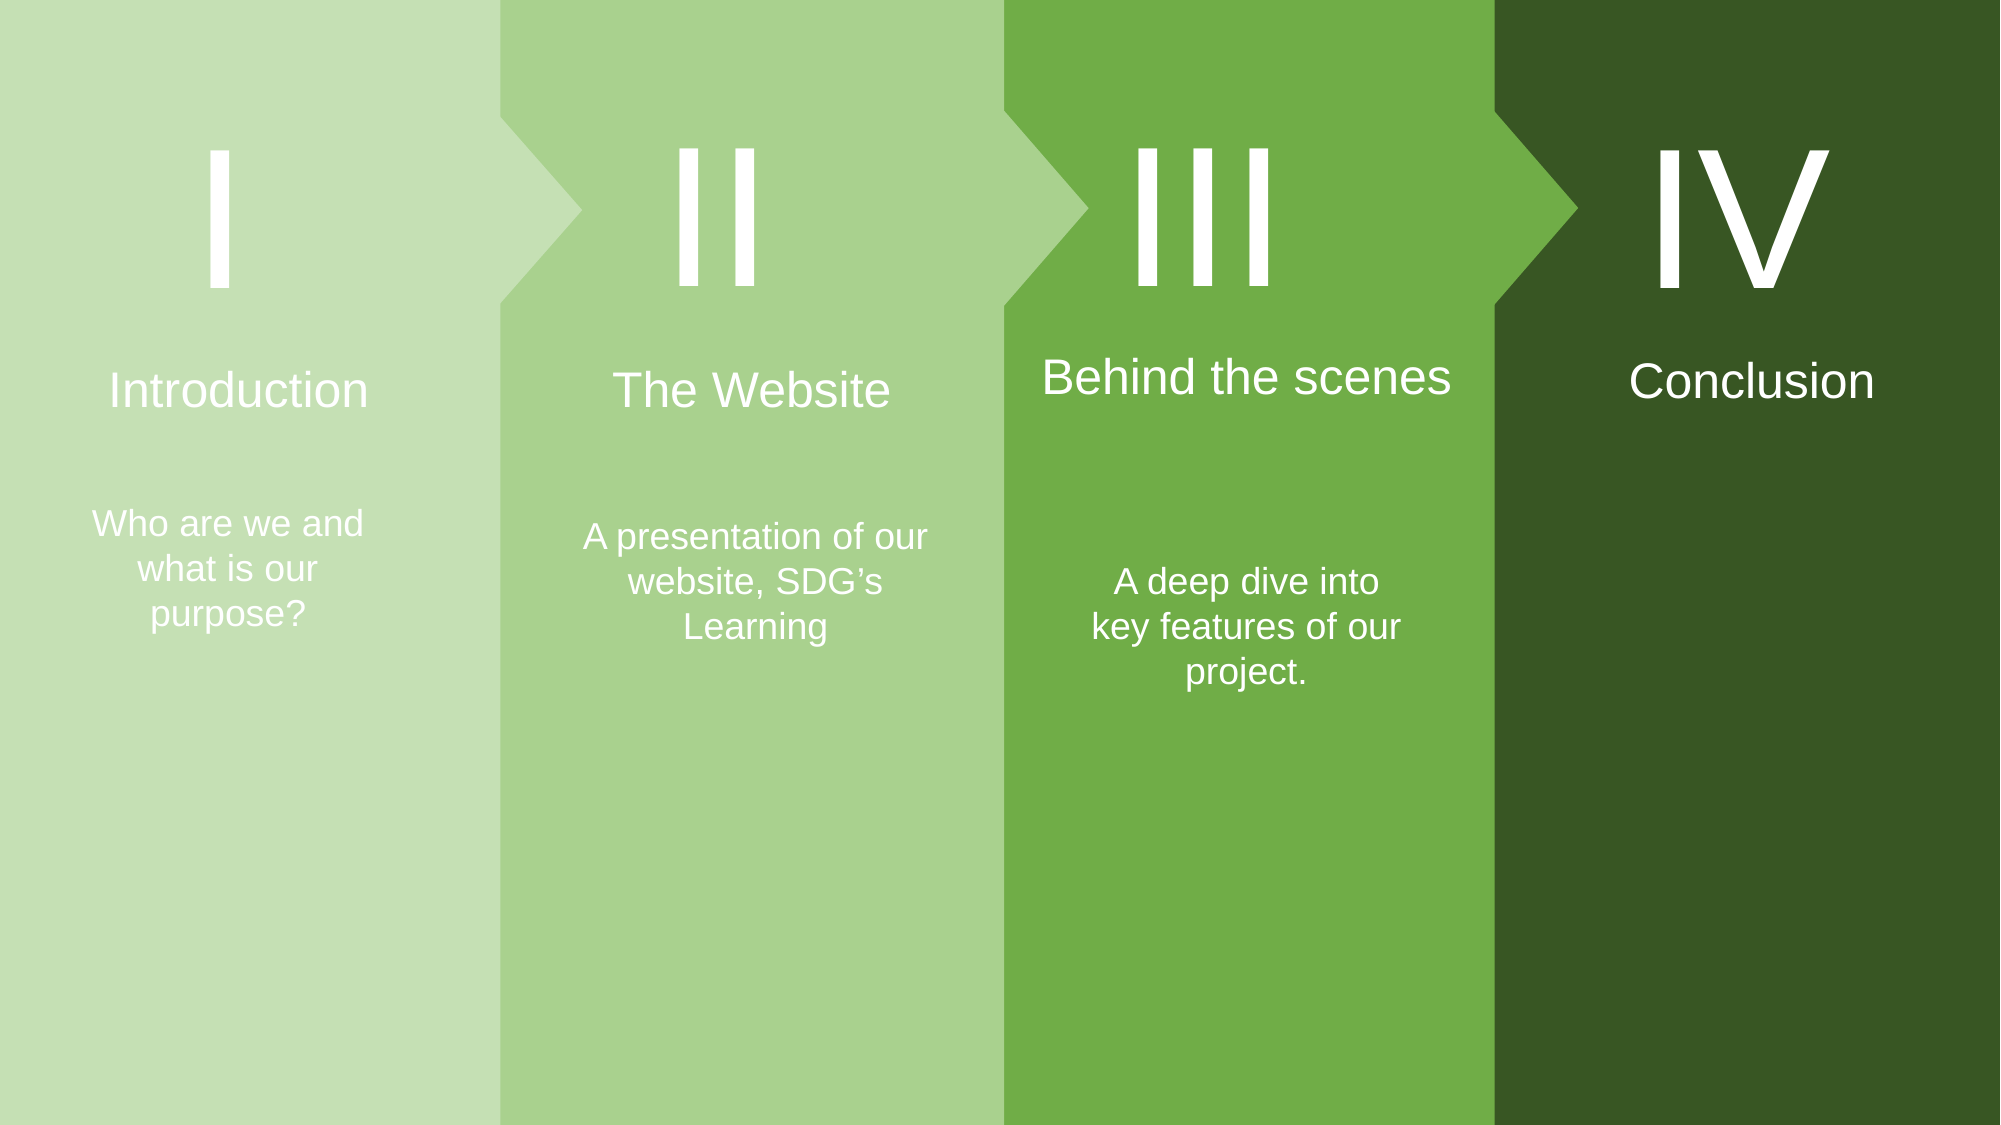

III
II
I
IV

Behind the scenes
Conclusion
The Website
Introduction
Who are we and what is our purpose?
A presentation of our website, SDG’s Learning
A deep dive into key features of our project.